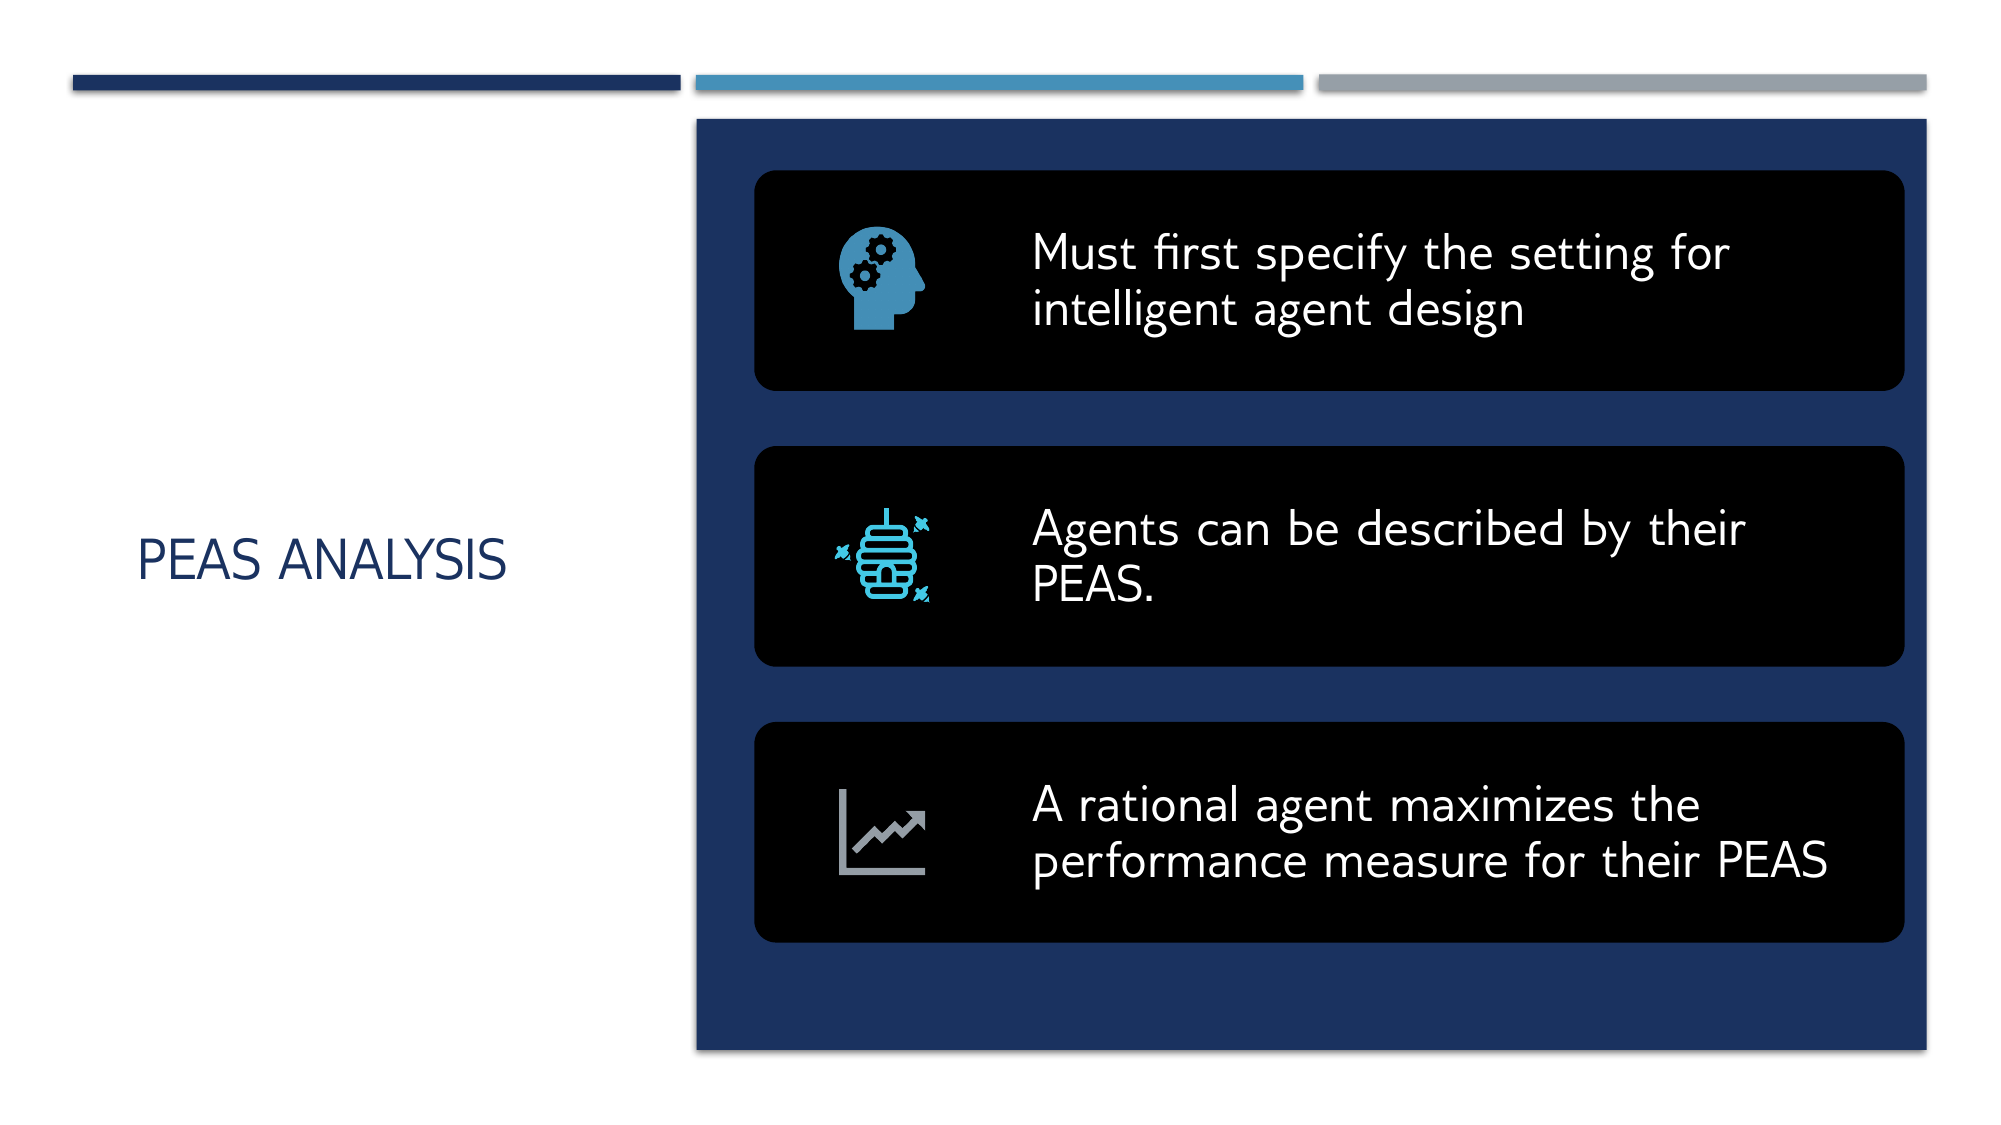

# PEAS ANALYSIS
Must first specify the setting for intelligent agent design
Agents can be described by their PEAS.
A rational agent maximizes the performance measure for their PEAS